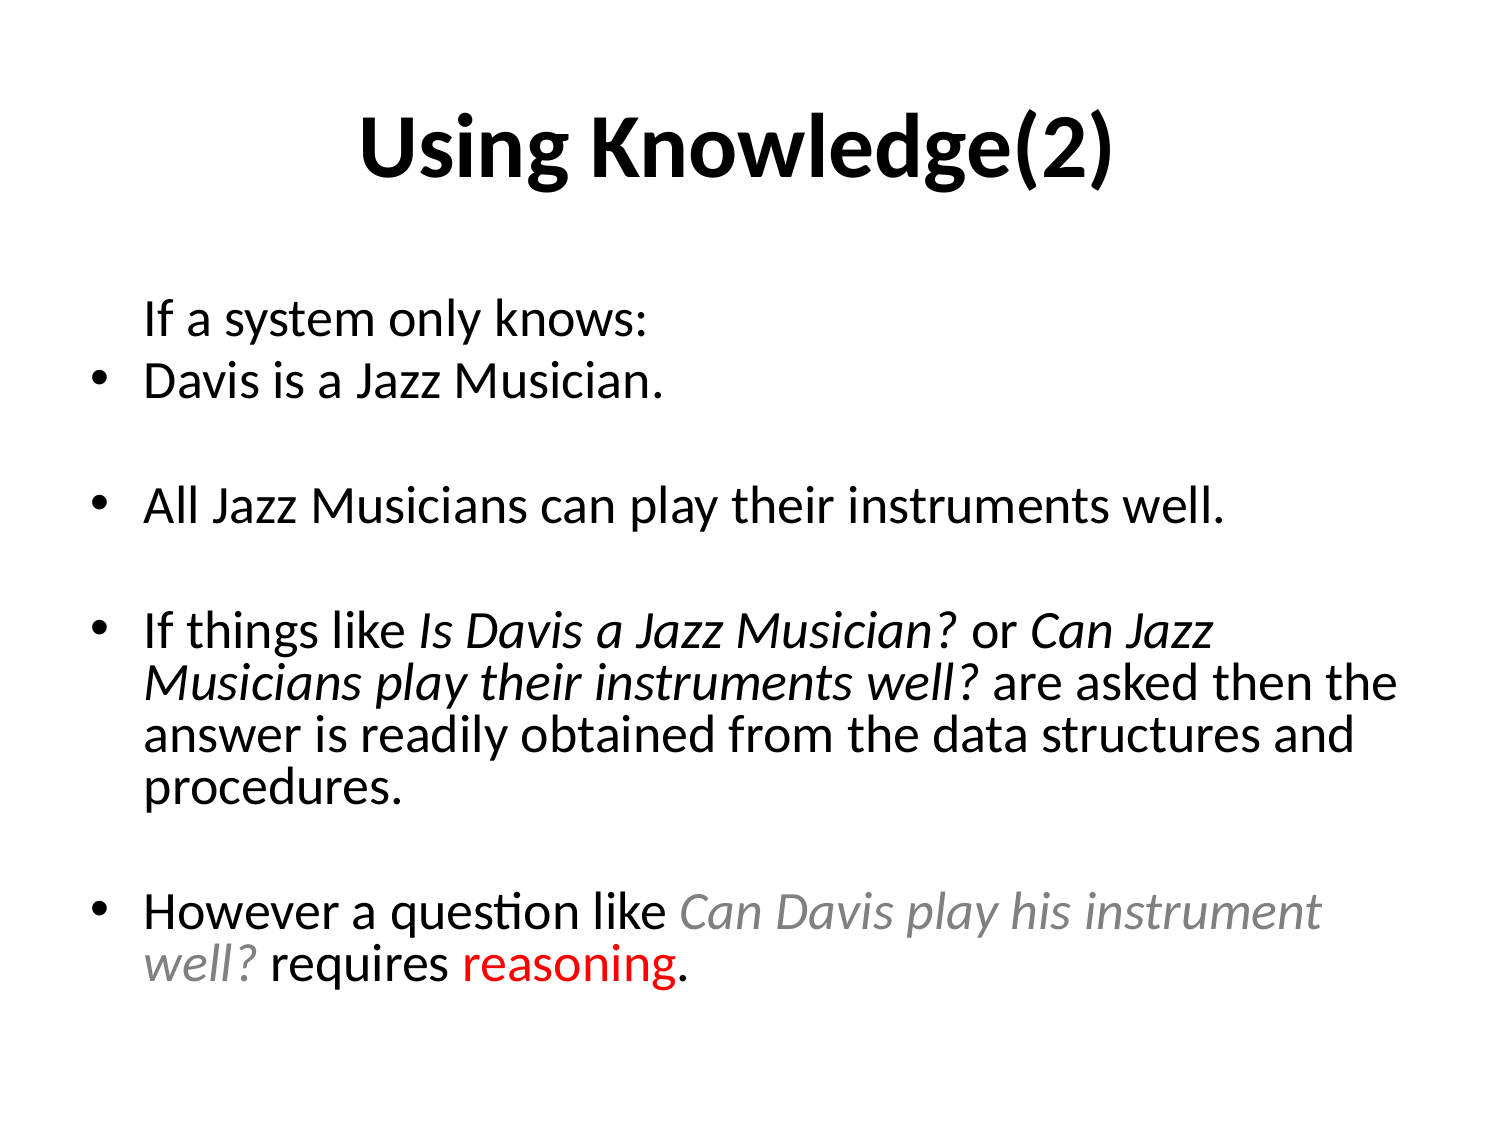

# Using Knowledge(2)
	If a system only knows:
Davis is a Jazz Musician.

All Jazz Musicians can play their instruments well.

If things like Is Davis a Jazz Musician? or Can Jazz Musicians play their instruments well? are asked then the answer is readily obtained from the data structures and procedures.

However a question like Can Davis play his instrument well? requires reasoning.